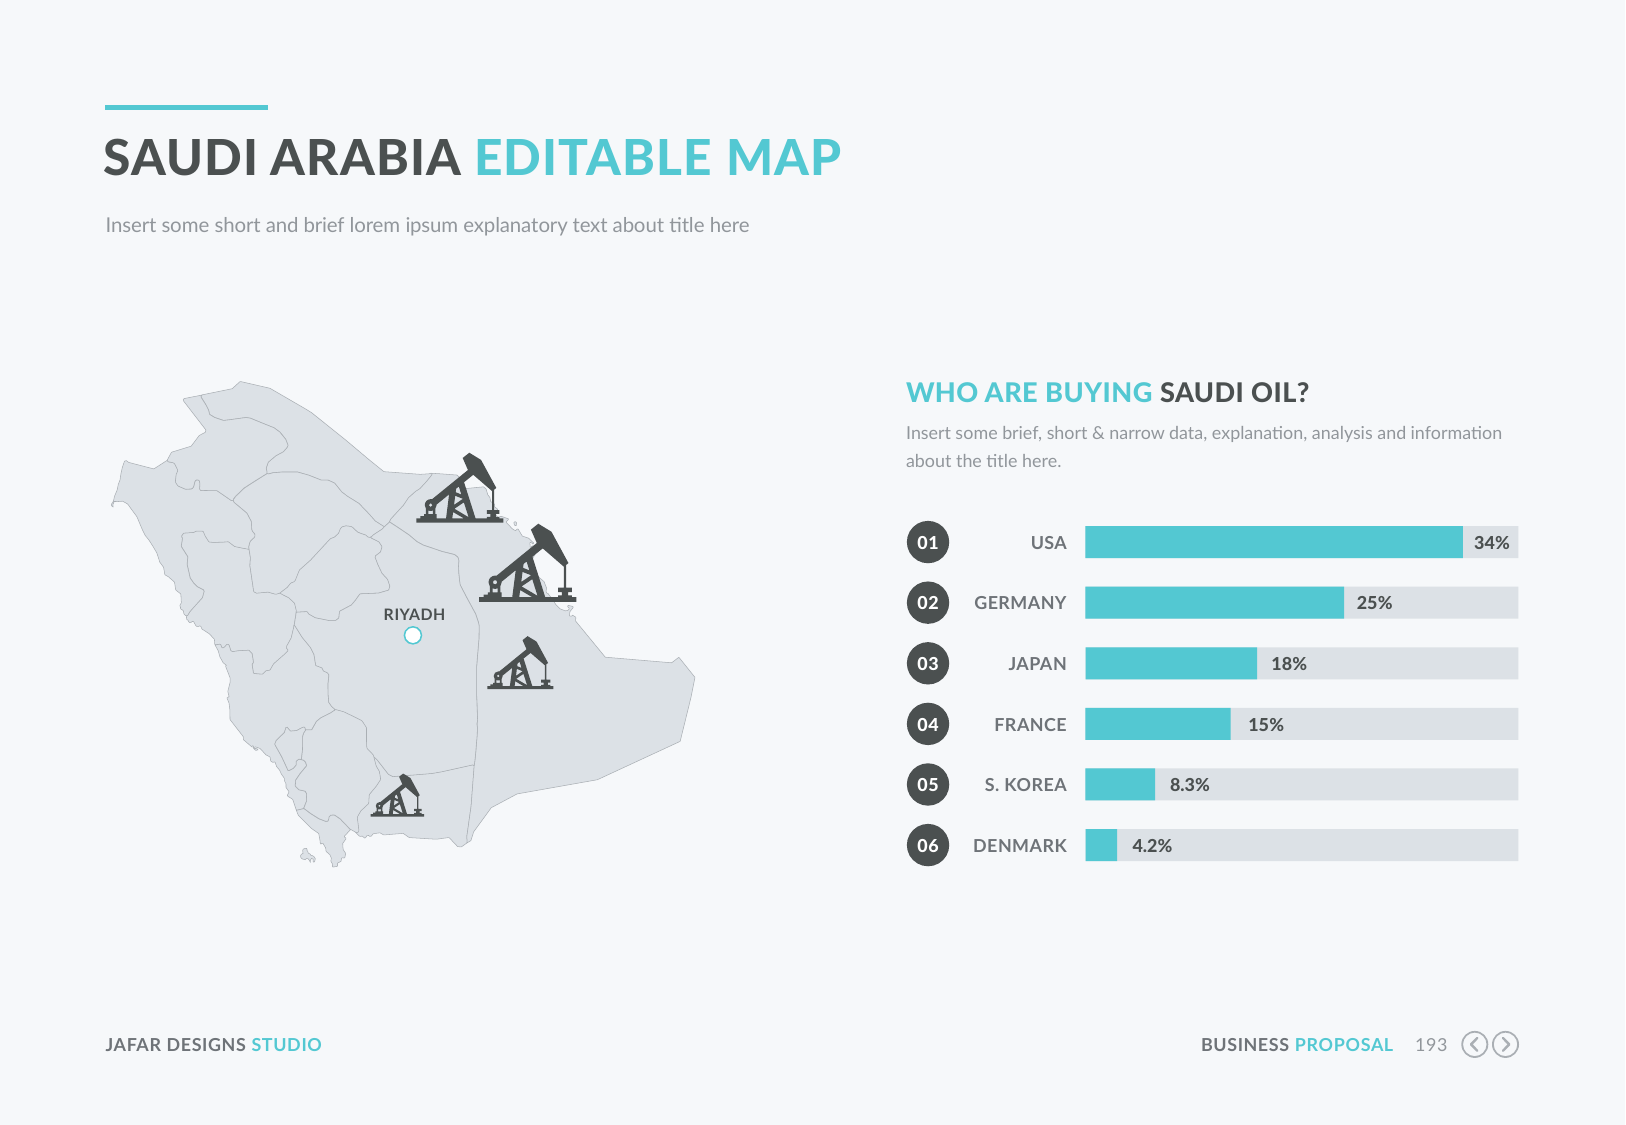

Saudi Arabia Editable Map
Insert some short and brief lorem ipsum explanatory text about title here
Who are buying Saudi oil?
Insert some brief, short & narrow data, explanation, analysis and information about the title here.

01

USA
34%

02

Germany
25%
Riyadh

03

Japan
18%

04

France
15%

05

S. Korea
8.3%

06

Denmark
4.2%